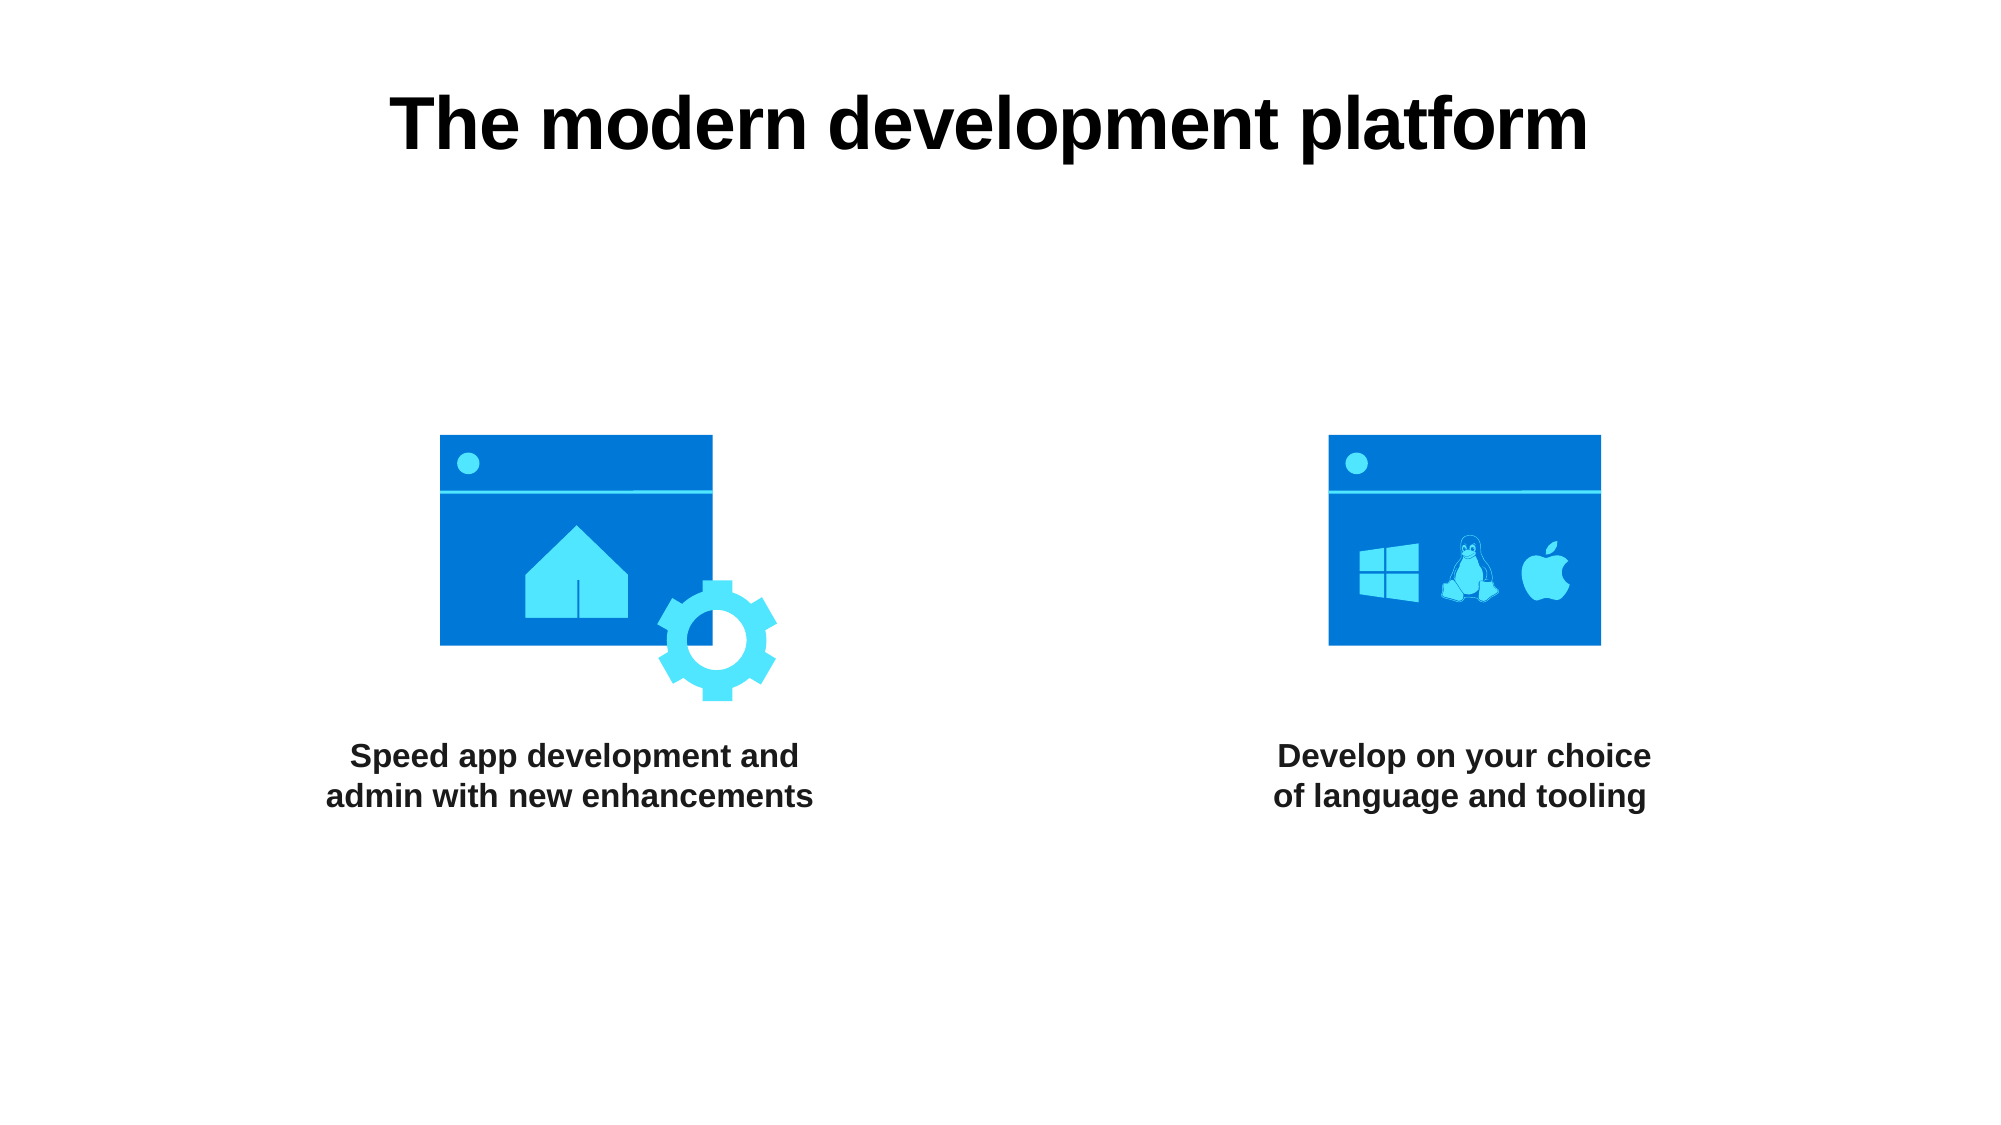

# The modern development platform

Speed app development and admin with new enhancements
Develop on your choice of language and tooling